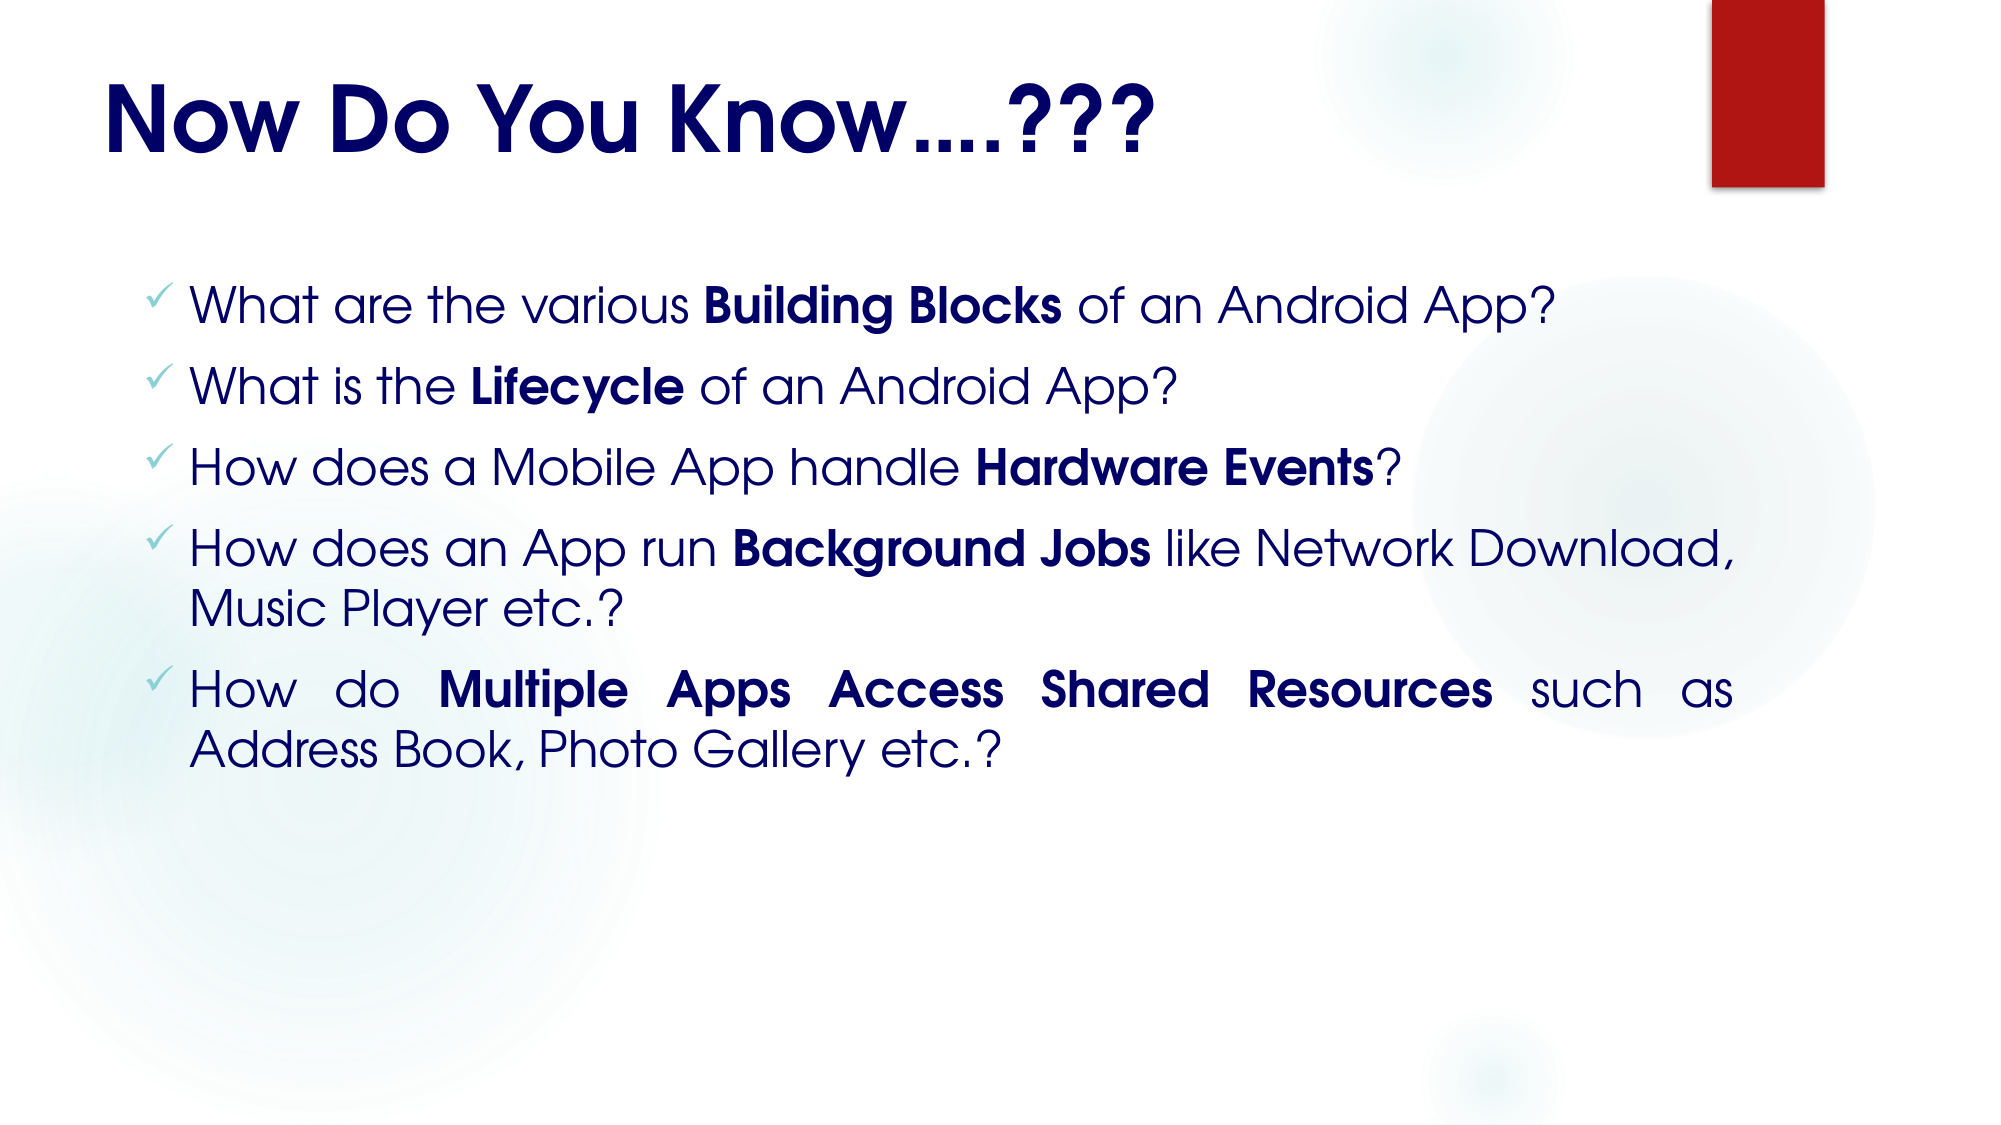

Now Do You Know….???
What are the various Building Blocks of an Android App?
What is the Lifecycle of an Android App?
How does a Mobile App handle Hardware Events?
How does an App run Background Jobs like Network Download, Music Player etc.?
How do Multiple Apps Access Shared Resources such as Address Book, Photo Gallery etc.?